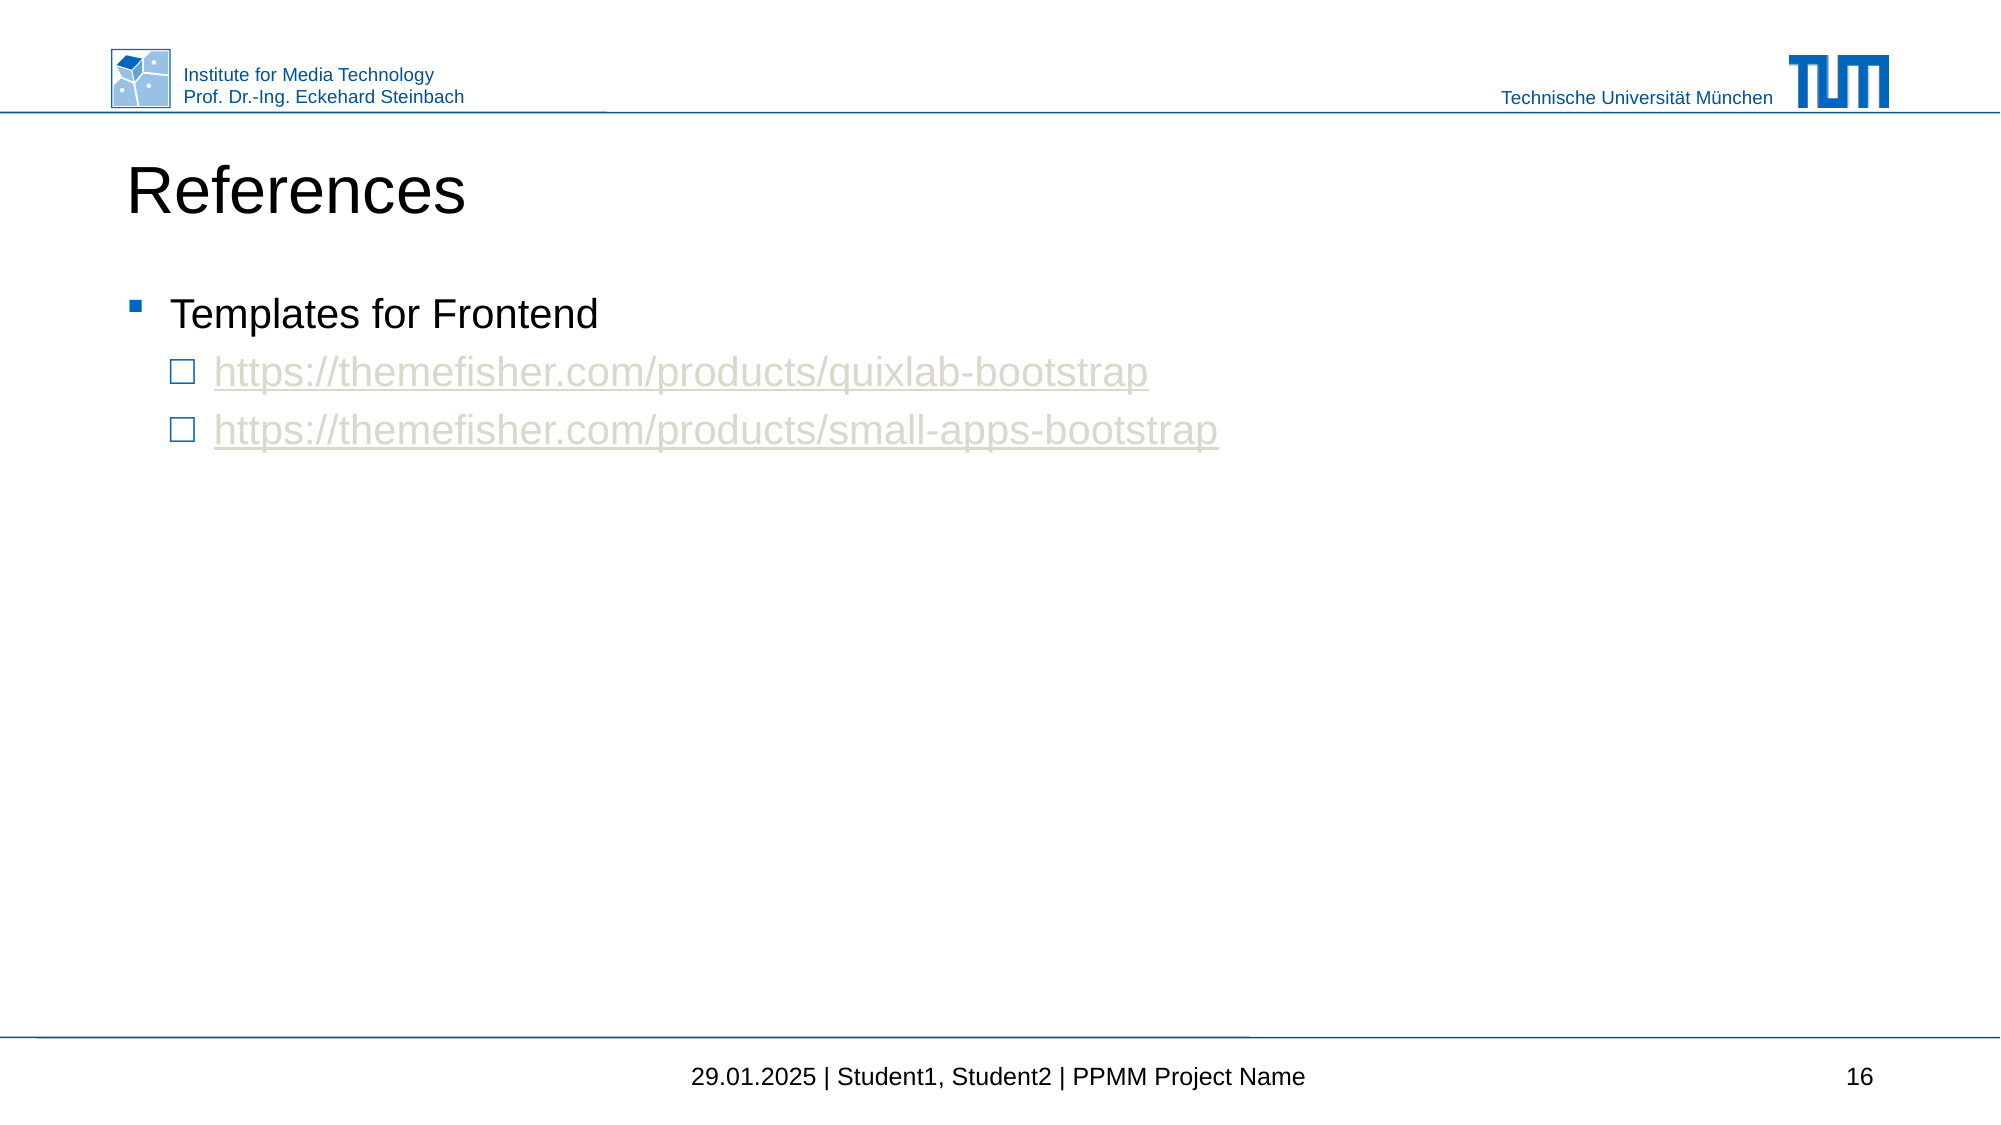

# References
Templates for Frontend
https://themefisher.com/products/quixlab-bootstrap
https://themefisher.com/products/small-apps-bootstrap
29.01.2025 | Student1, Student2 | PPMM Project Name
16